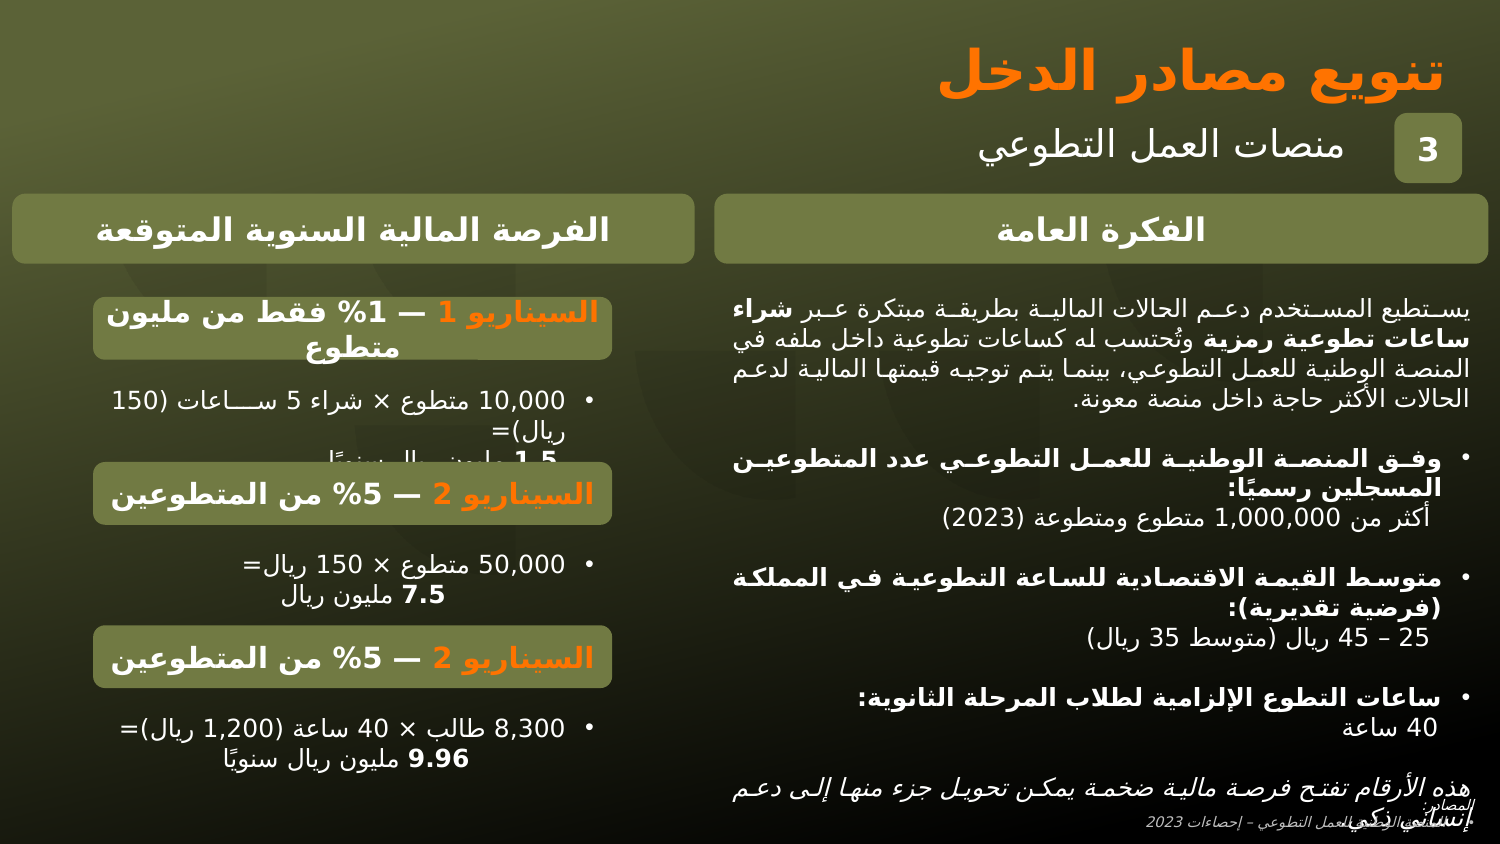

تنويع مصادر الدخل
منصات العمل التطوعي
3
الفرصة المالية السنوية المتوقعة
الفكرة العامة
يستطيع المستخدم دعم الحالات المالية بطريقة مبتكرة عبر شراء ساعات تطوعية رمزية وتُحتسب له كساعات تطوعية داخل ملفه في المنصة الوطنية للعمل التطوعي، بينما يتم توجيه قيمتها المالية لدعم الحالات الأكثر حاجة داخل منصة معونة.

وفق المنصة الوطنية للعمل التطوعي عدد المتطوعين المسجلين رسميًا:
     أكثر من 1,000,000 متطوع ومتطوعة (2023)

متوسط القيمة الاقتصادية للساعة التطوعية في المملكة (فرضية تقديرية):
     25 – 45 ريال (متوسط 35 ريال)

ساعات التطوع الإلزامية لطلاب المرحلة الثانوية:
    40 ساعة

هذه الأرقام تفتح فرصة مالية ضخمة يمكن تحويل جزء منها إلى دعم إنساني ذكي.
السيناريو 1 — 1% فقط من مليون متطوع
10,000 متطوع × شراء 5 ساعات (150 ريال)=
 1.5 مليون ريال سنويًا
السيناريو 2 — 5% من المتطوعين
50,000 متطوع × 150 ريال=                                7.5 مليون ريال
السيناريو 2 — 5% من المتطوعين
8,300 طالب × 40 ساعة (1,200 ريال)=              9.96 مليون ريال سنويًا
المصادر:
المنصة الوطنية للعمل التطوعي – إحصاءات 2023